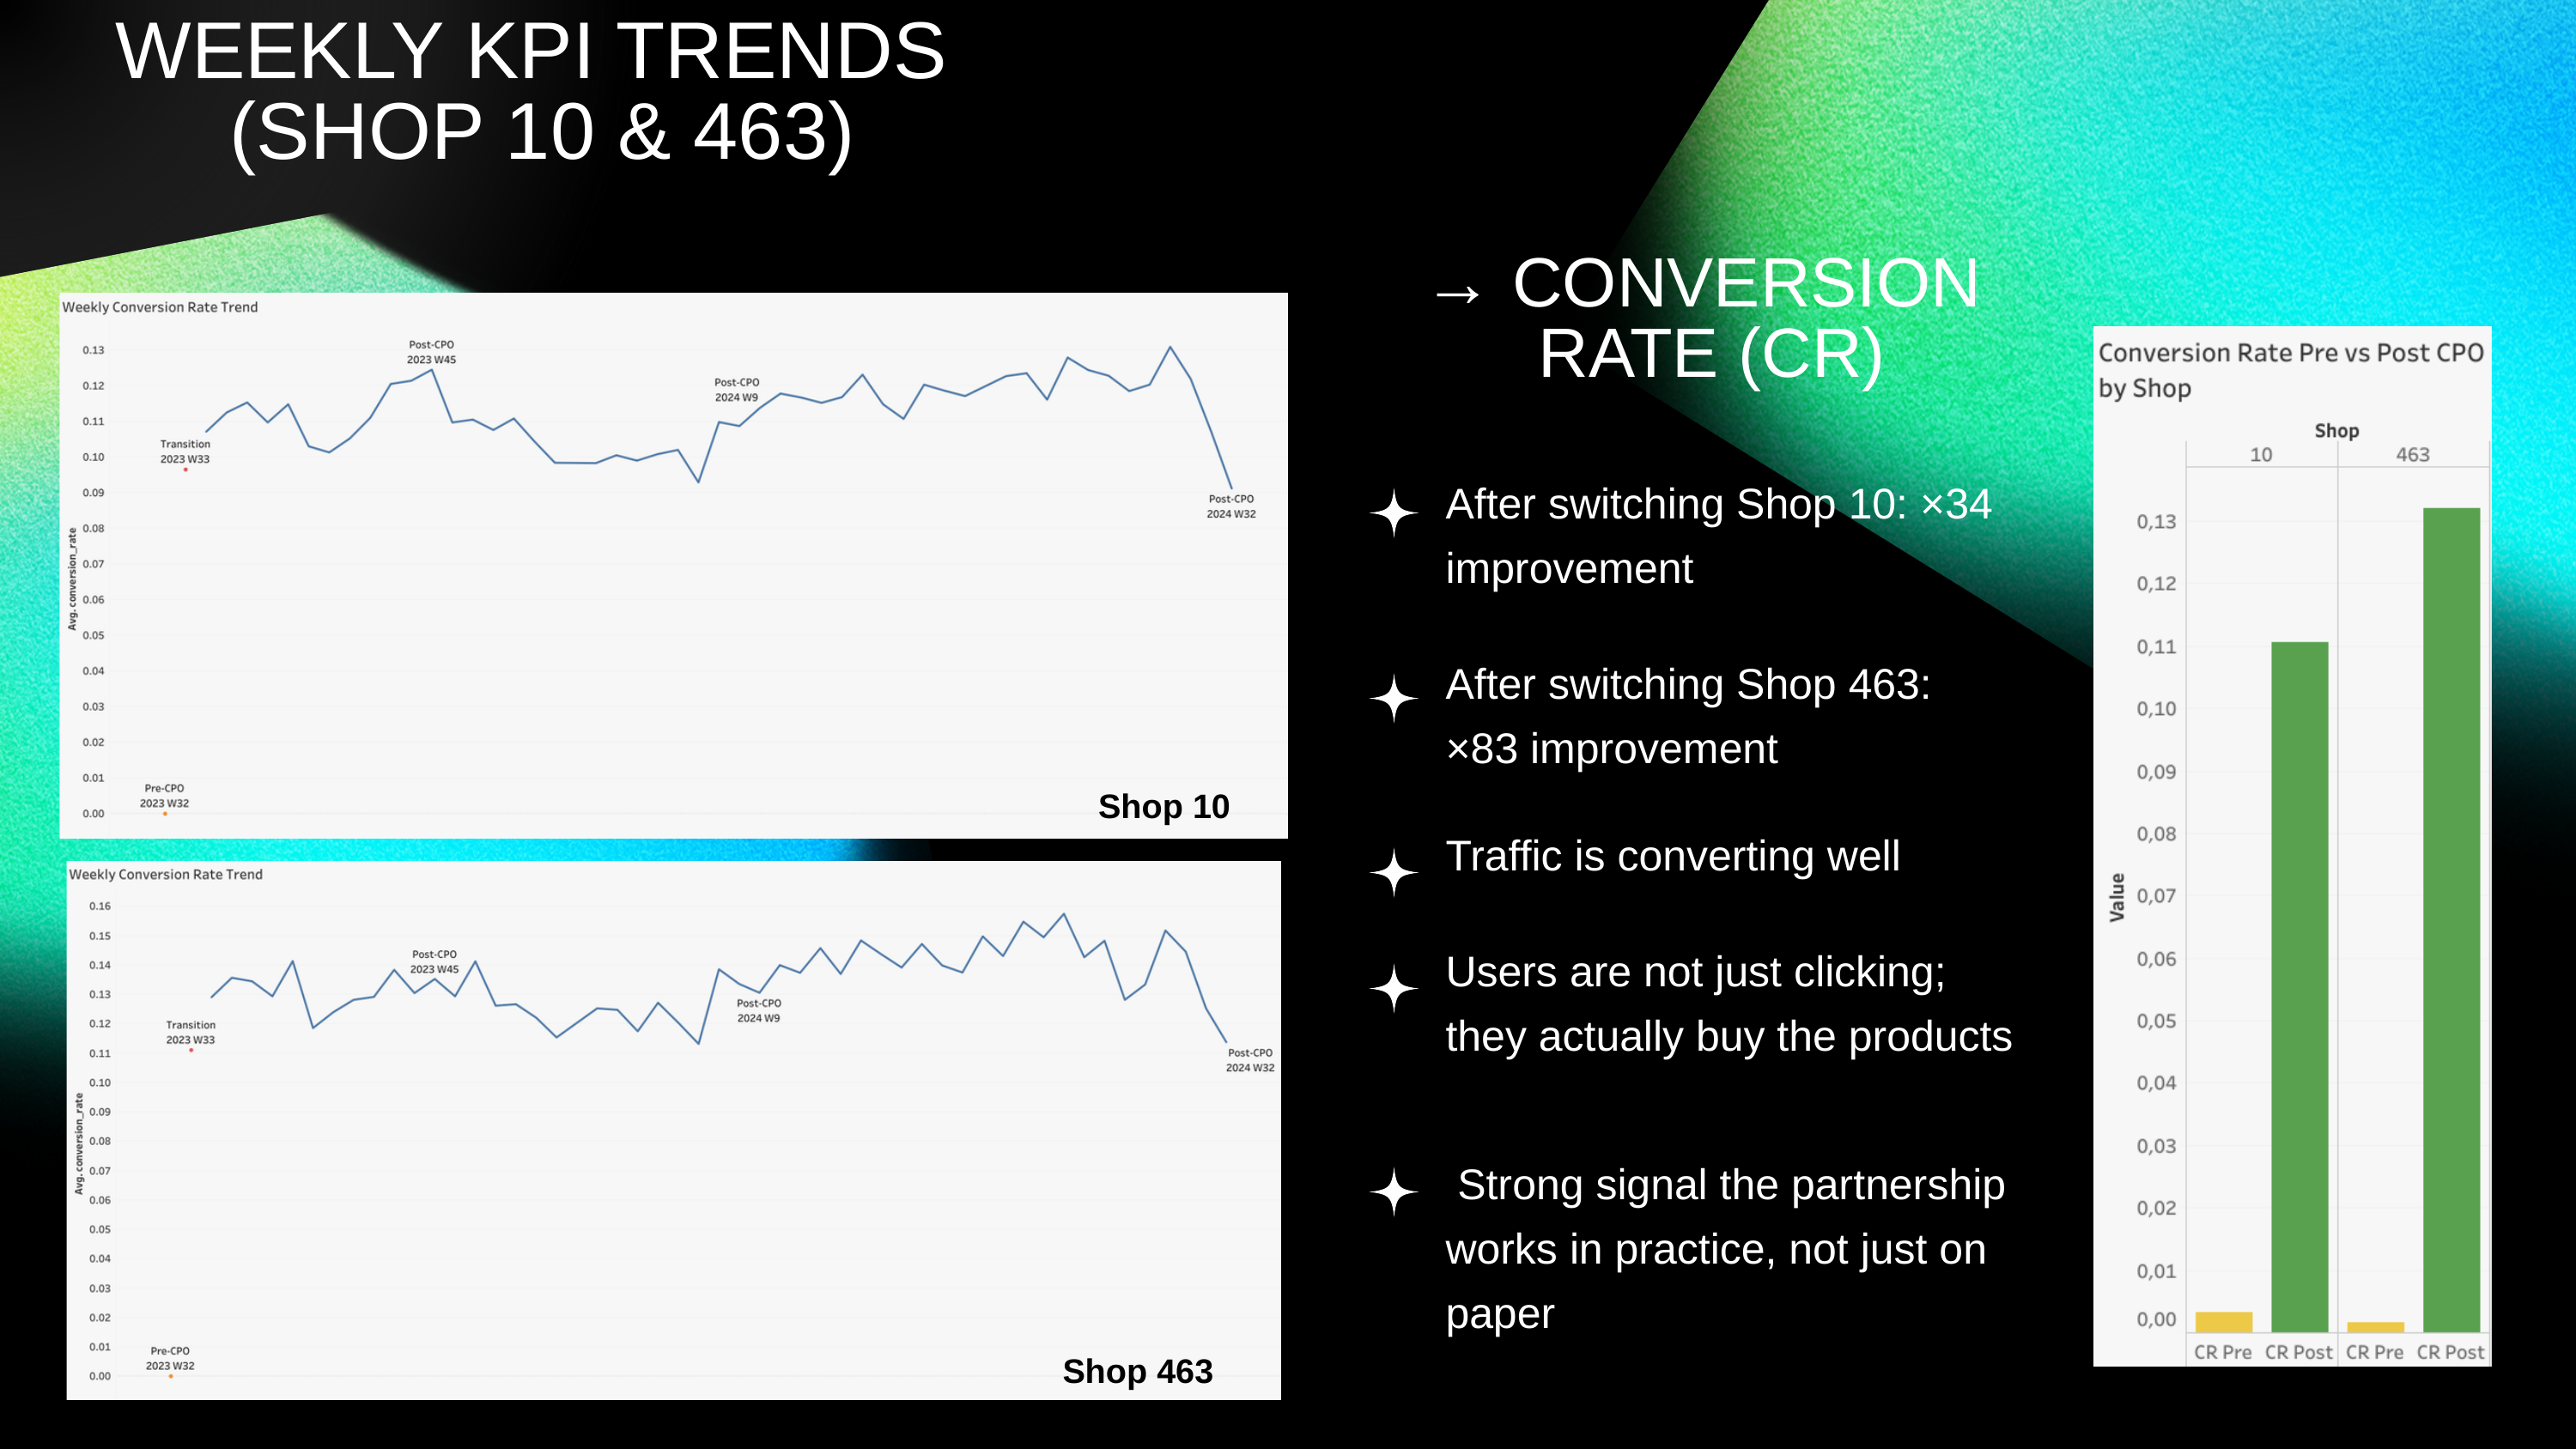

WEEKLY KPI TRENDS
(SHOP 10 & 463)

→ CONVERSION
RATE (CR)

After switching Shop 10: ×34 improvement

After switching Shop 463:
×83 improvement

Shop 10
Traffic is converting well

Users are not just clicking; they actually buy the products

 Strong signal the partnership works in practice, not just on paper

Shop 463